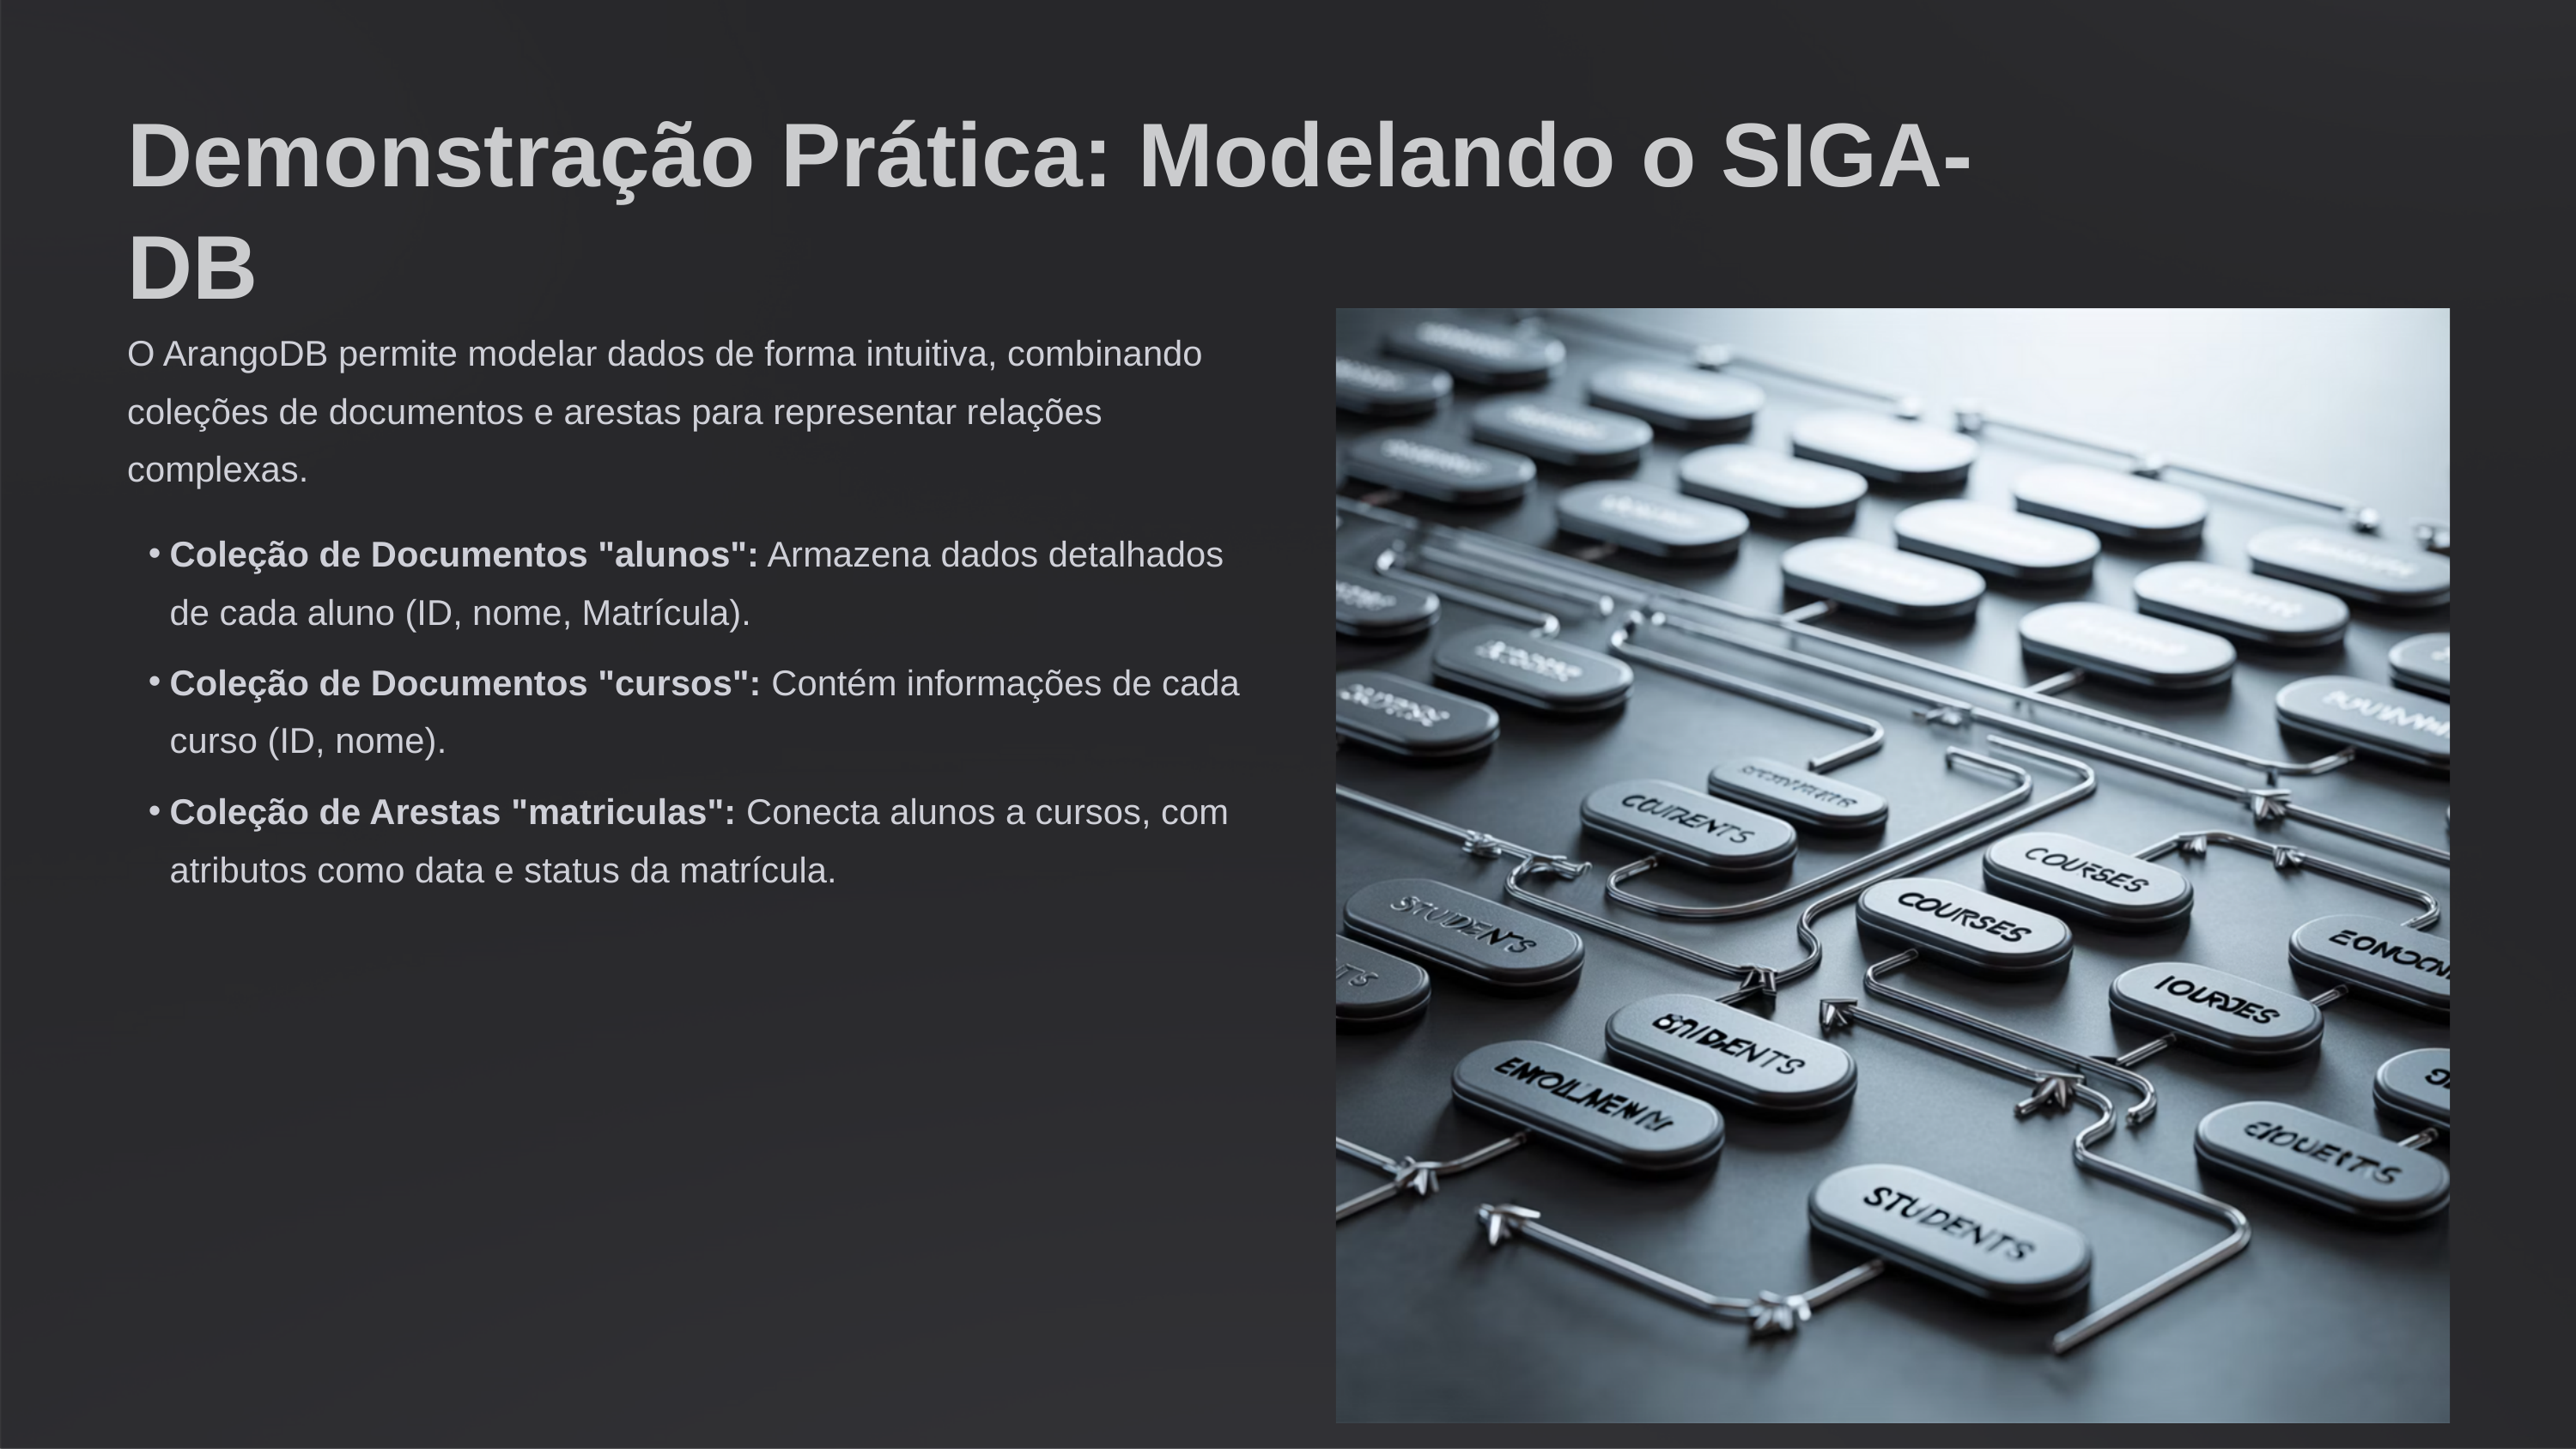

Demonstração Prática: Modelando o SIGA-DB

O ArangoDB permite modelar dados de forma intuitiva, combinando coleções de documentos e arestas para representar relações complexas.
Coleção de Documentos "alunos": Armazena dados detalhados de cada aluno (ID, nome, Matrícula).
Coleção de Documentos "cursos": Contém informações de cada curso (ID, nome).
Coleção de Arestas "matriculas": Conecta alunos a cursos, com atributos como data e status da matrícula.